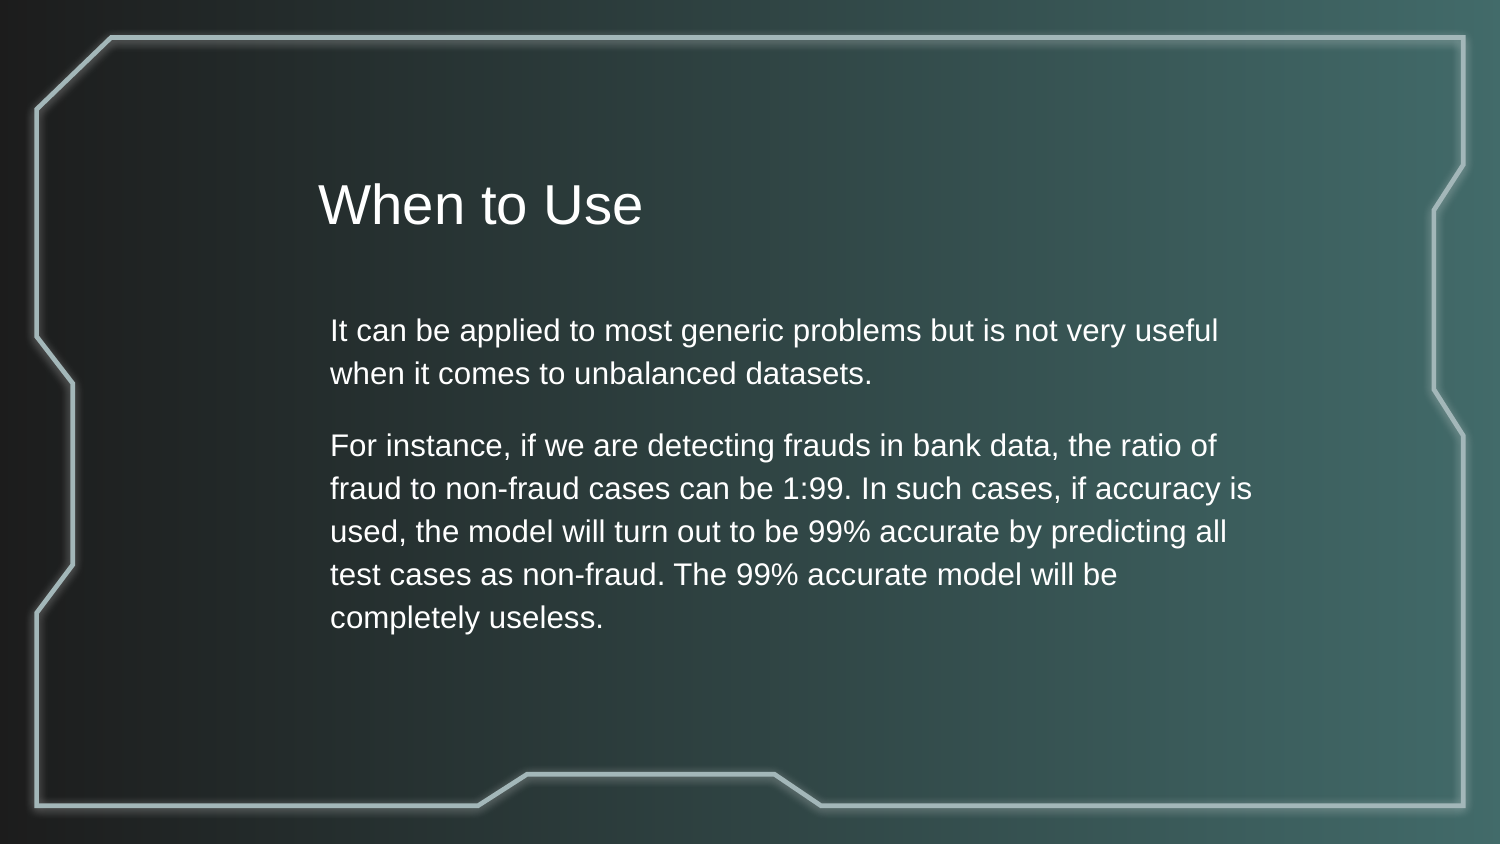

When to Use
It can be applied to most generic problems but is not very useful when it comes to unbalanced datasets.
For instance, if we are detecting frauds in bank data, the ratio of fraud to non-fraud cases can be 1:99. In such cases, if accuracy is used, the model will turn out to be 99% accurate by predicting all test cases as non-fraud. The 99% accurate model will be completely useless.